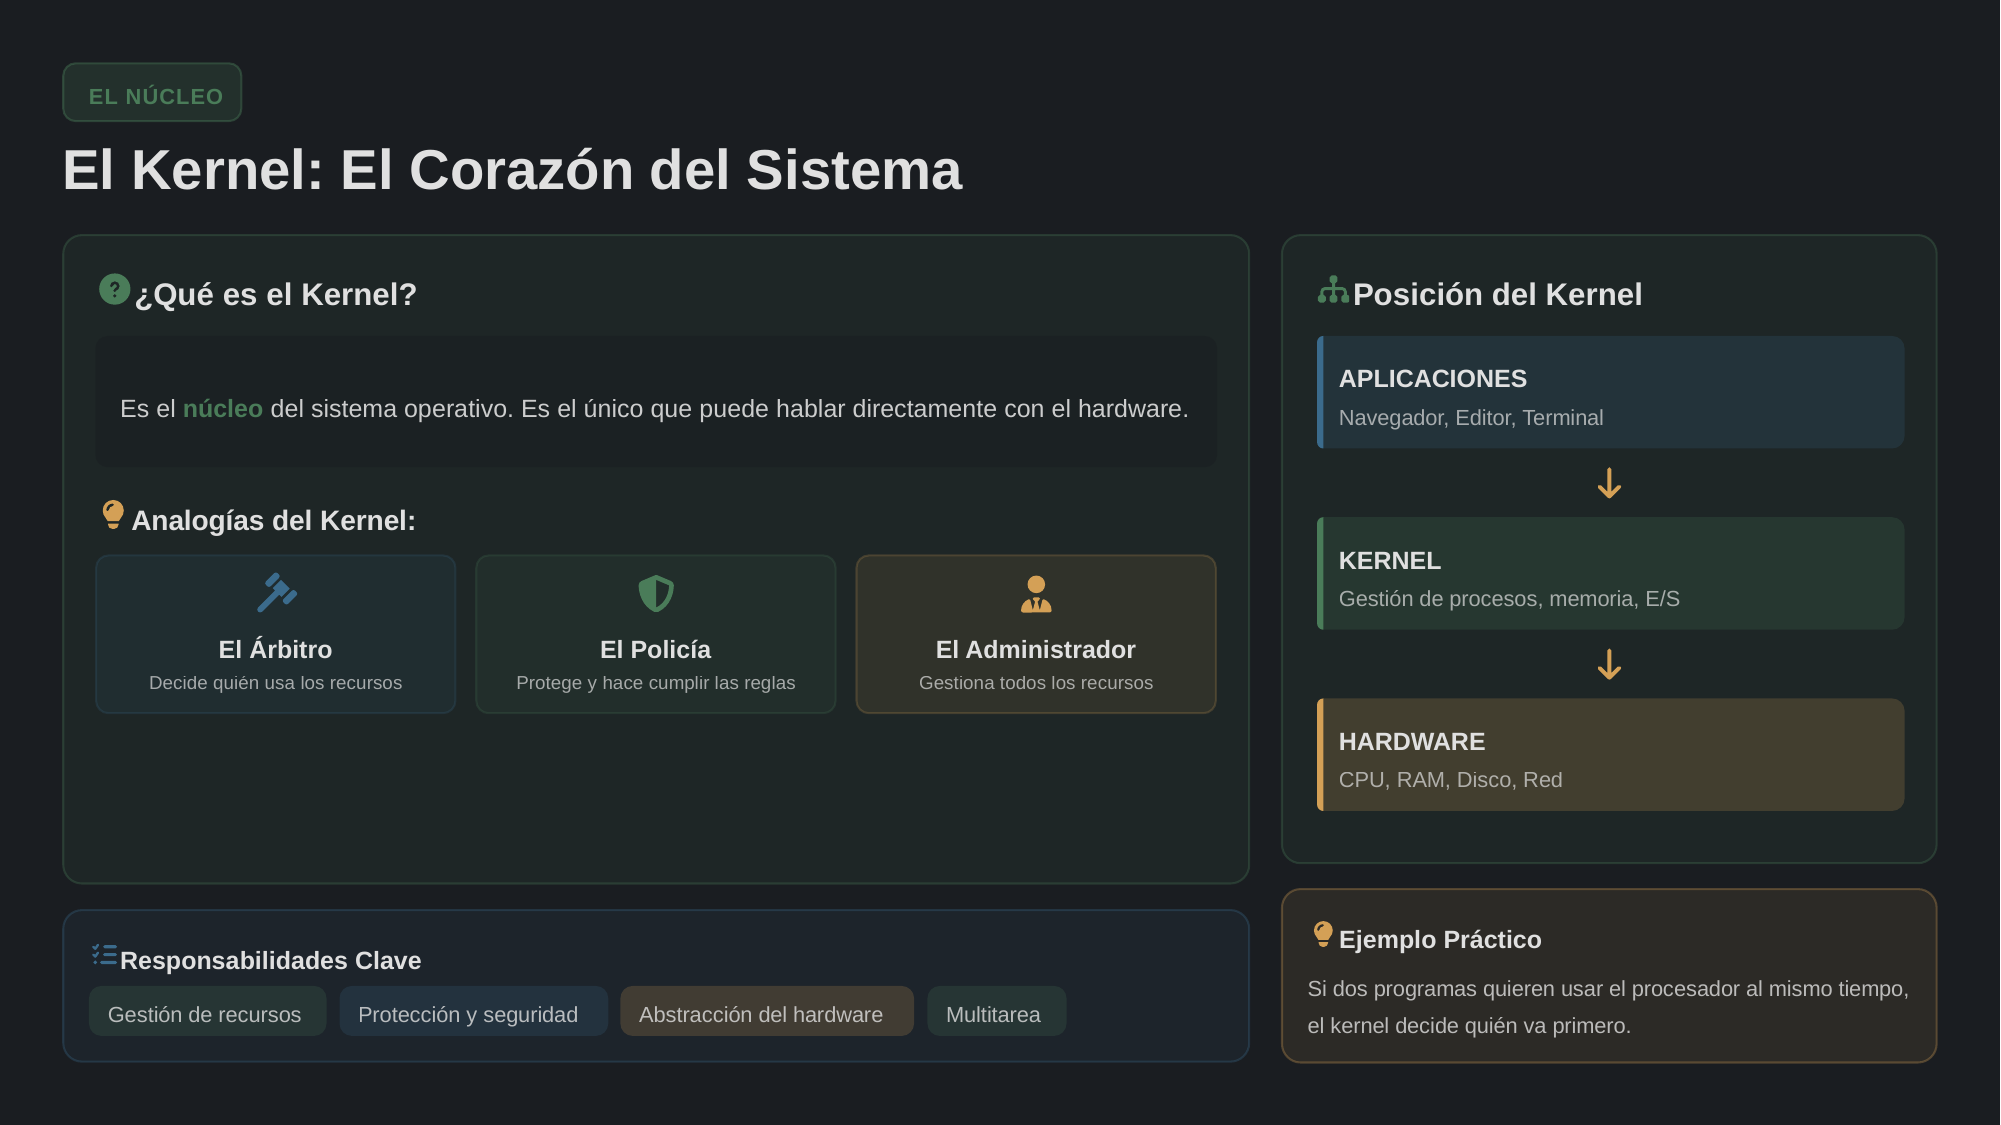

EL NÚCLEO
El Kernel: El Corazón del Sistema

¿Qué es el Kernel?
Posición del Kernel

APLICACIONES
Es el núcleo del sistema operativo. Es el único que puede hablar directamente con el hardware.
Navegador, Editor, Terminal

Analogías del Kernel:

KERNEL

Gestión de procesos, memoria, E/S
El Árbitro
El Policía
El Administrador

Decide quién usa los recursos
Protege y hace cumplir las reglas
Gestiona todos los recursos

HARDWARE
CPU, RAM, Disco, Red

Ejemplo Práctico

Responsabilidades Clave

Si dos programas quieren usar el procesador al mismo tiempo, el kernel decide quién va primero.

Gestión de recursos

Protección y seguridad

Abstracción del hardware

Multitarea